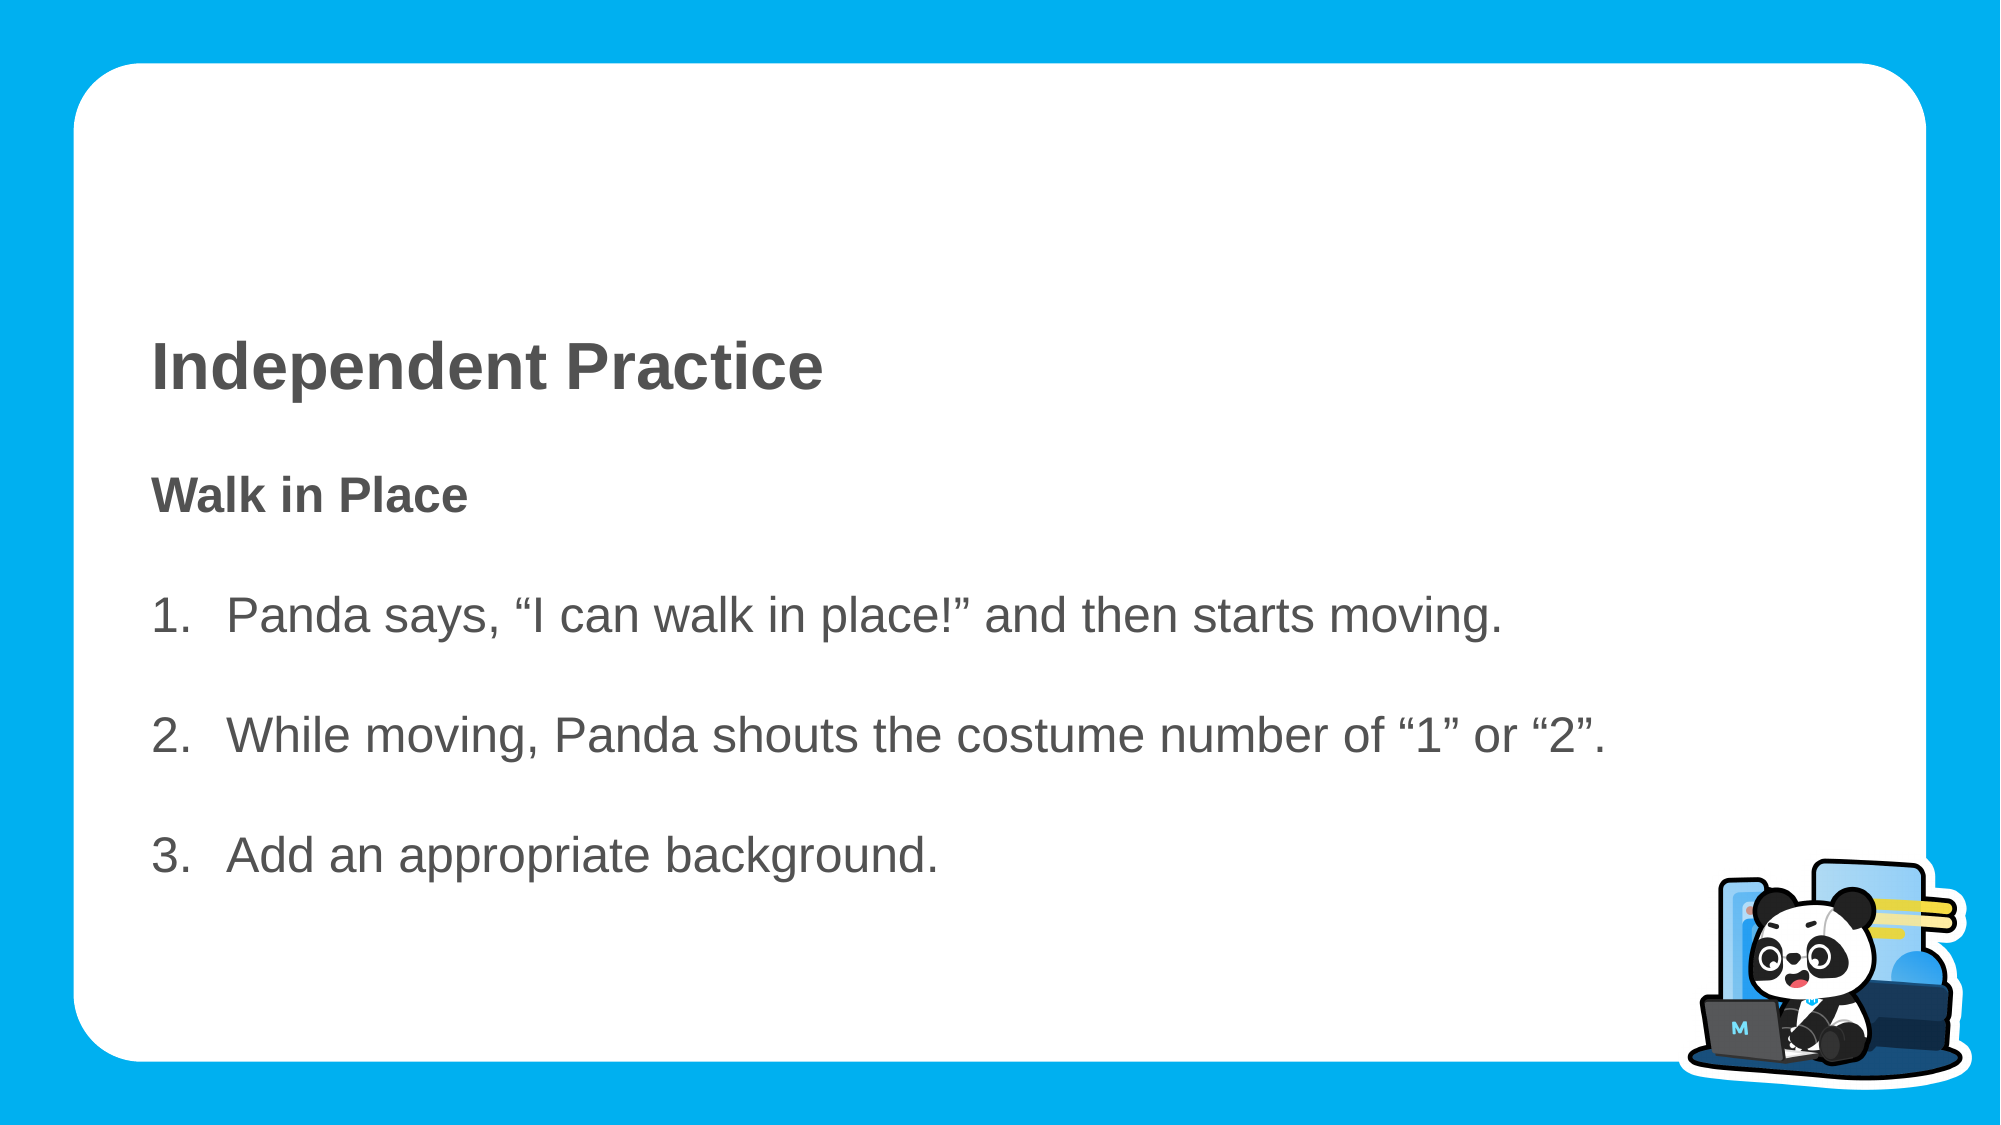

Independent Practice
Walk in Place
Panda says, “I can walk in place!” and then starts moving.
While moving, Panda shouts the costume number of “1” or “2”.
Add an appropriate background.